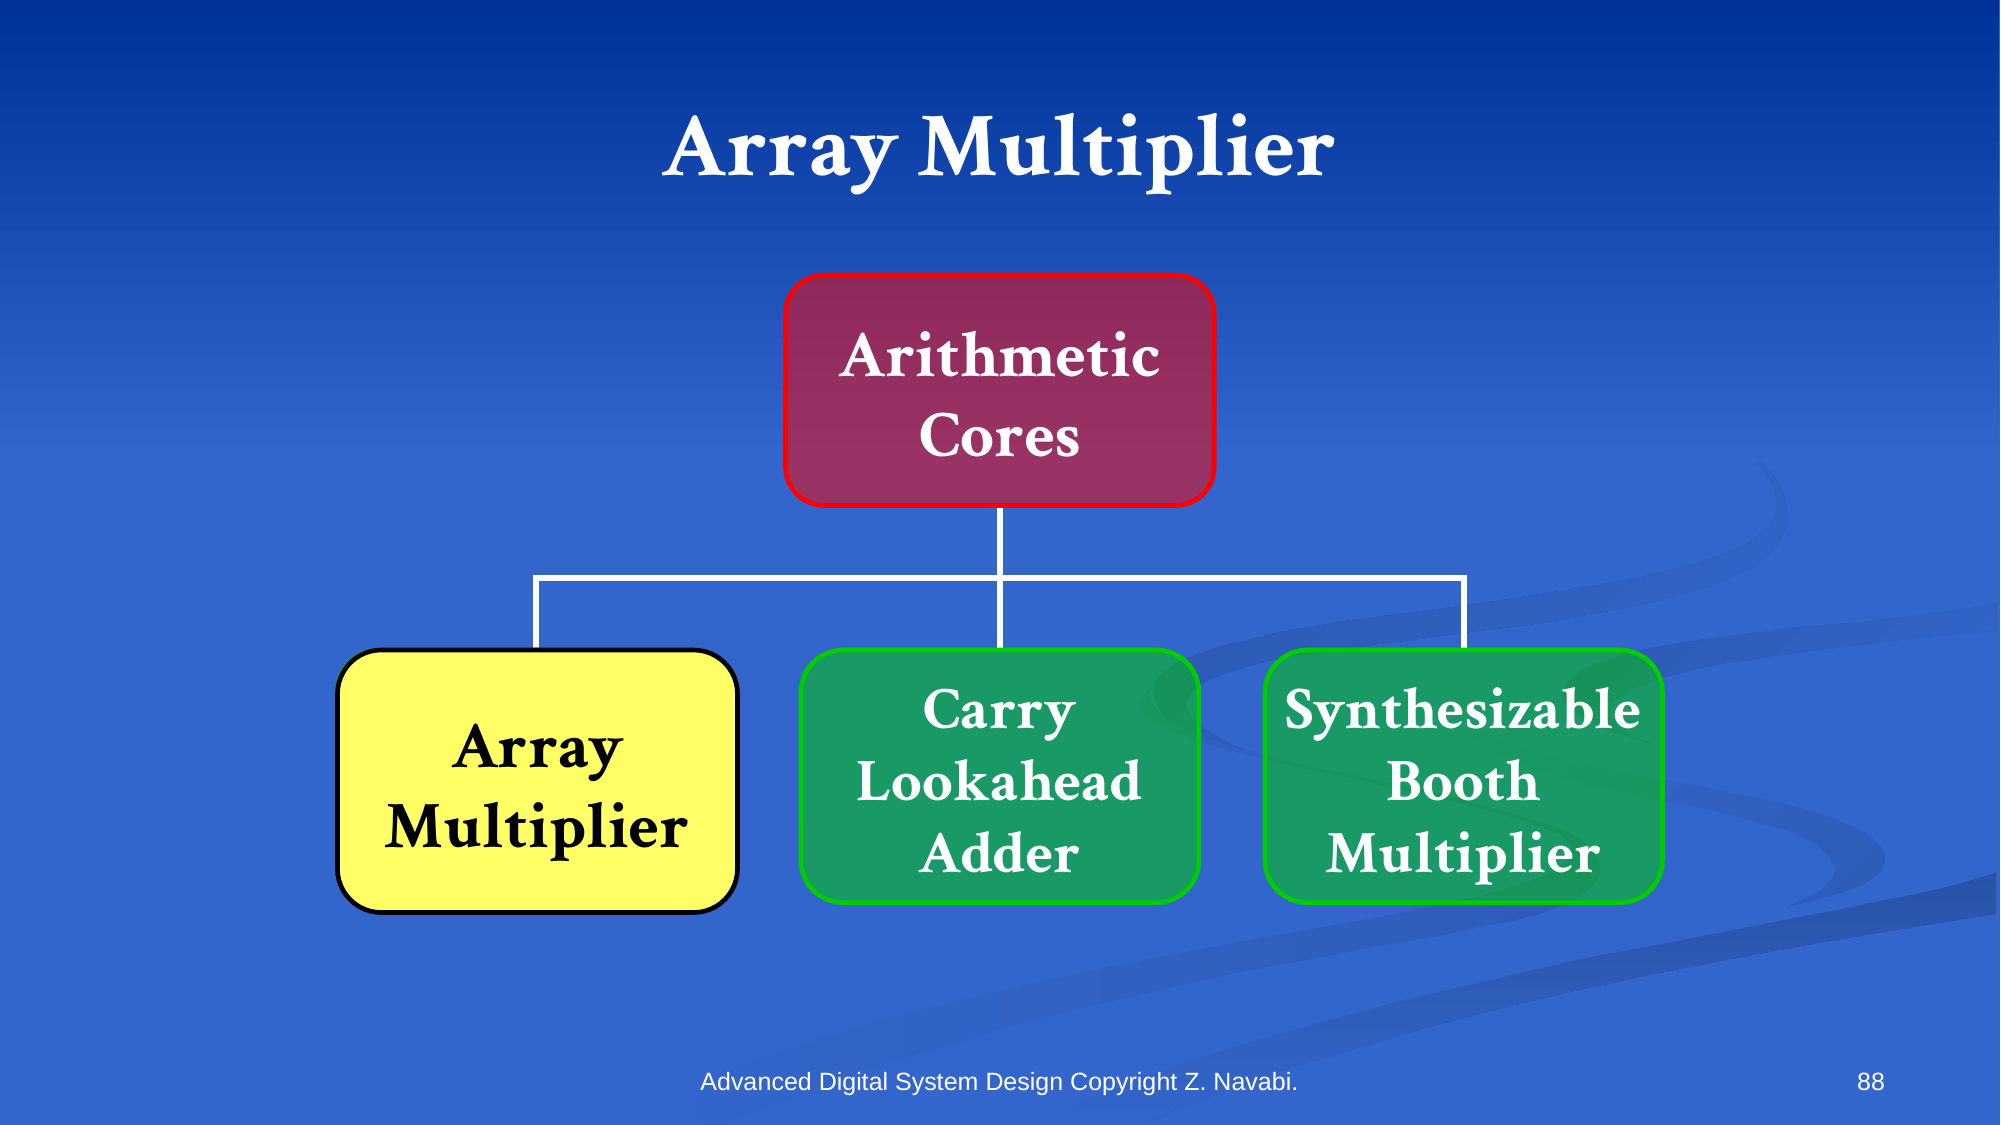

# Array Multiplier
Arithmetic
Cores
Array
Multiplier
Carry
Lookahead
Adder
Synthesizable
Booth
Multiplier
Array
Multiplier
Advanced Digital System Design Copyright Z. Navabi.
88